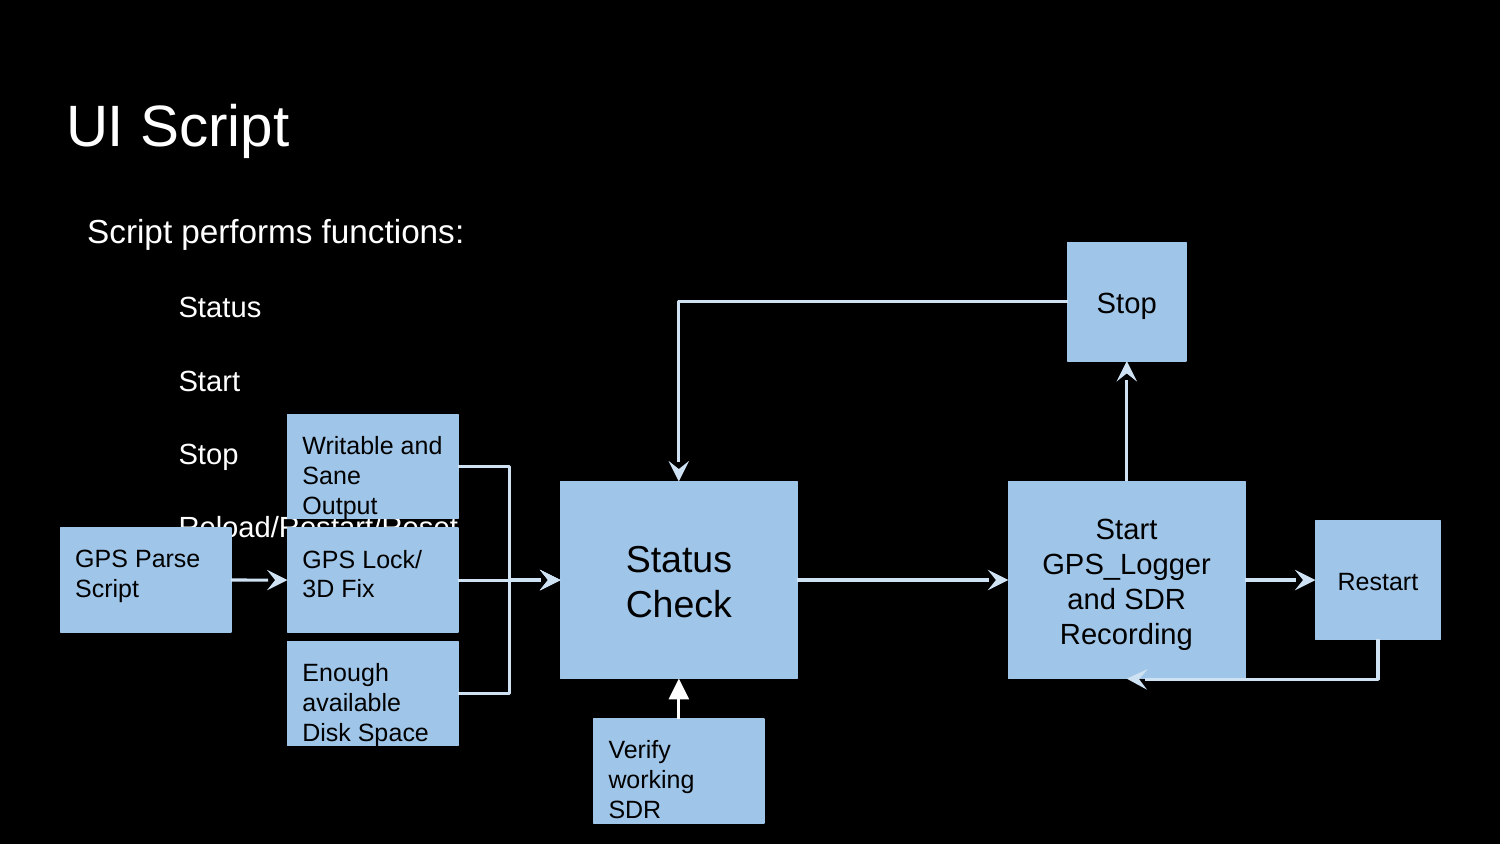

# UI Script
Script performs functions:
Status
Start
Stop
Reload/Restart/Reset

Stop
Writable and Sane Output Directory
Start GPS_Logger and SDR Recording
Status Check
Restart
GPS Parse Script
GPS Lock/ 3D Fix

Enough available Disk Space
Verify working SDR